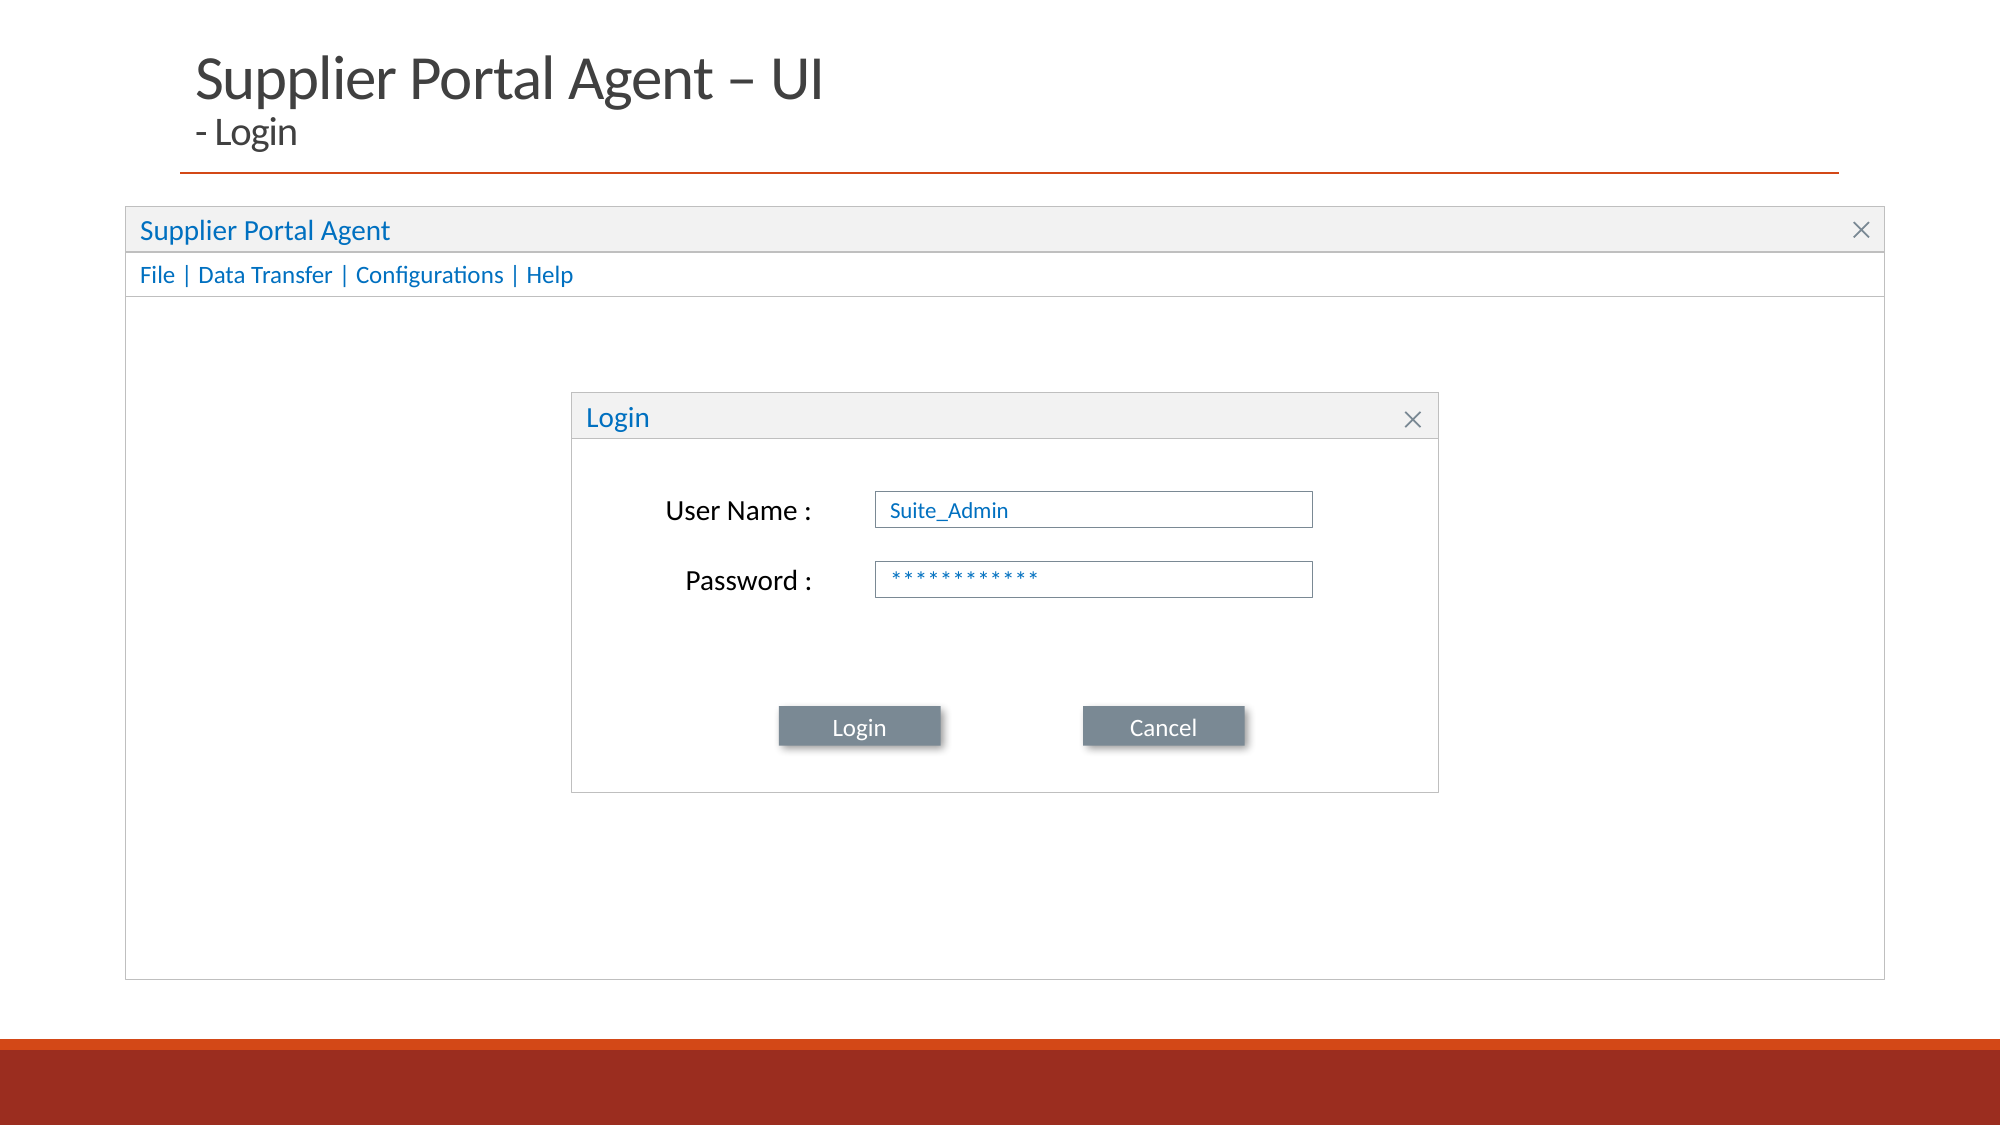

# Supplier Portal Agent – UI - Login

Supplier Portal Agent

File | Data Transfer | Configurations | Help

Login

User Name :
Suite_Admin
Password :
************
Login
Cancel